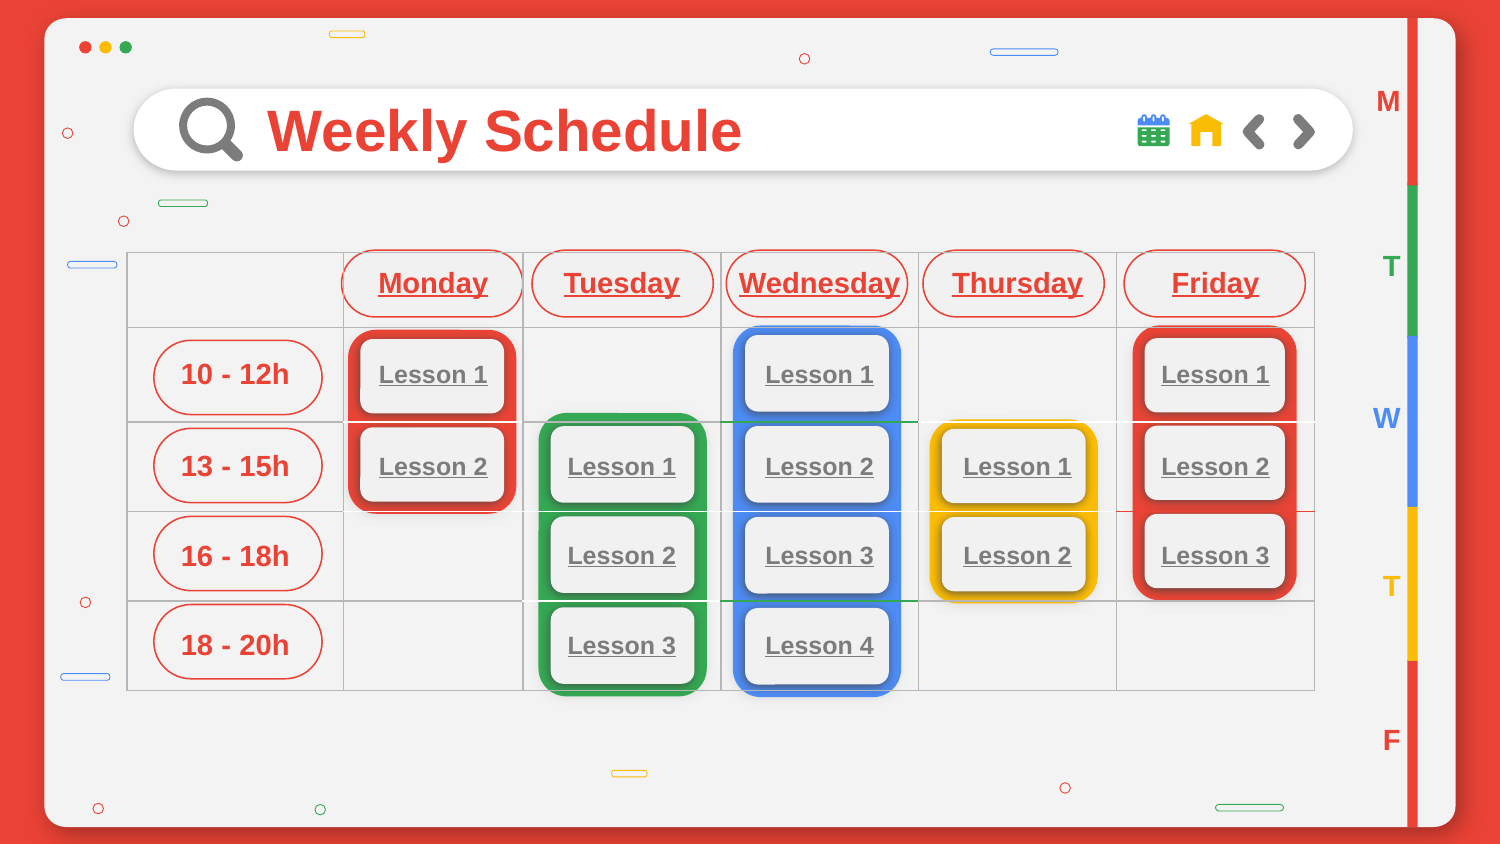

M
# Weekly Schedule

T

|  | Monday | Tuesday | Wednesday | Thursday | Friday |
| --- | --- | --- | --- | --- | --- |
| 10 - 12h | Lesson 1 |  | Lesson 1 |  | Lesson 1 |
| 13 - 15h | Lesson 2 | Lesson 1 | Lesson 2 | Lesson 1 | Lesson 2 |
| 16 - 18h |  | Lesson 2 | Lesson 3 | Lesson 2 | Lesson 3 |
| 18 - 20h |  | Lesson 3 | Lesson 4 |  |  |

W

T

F